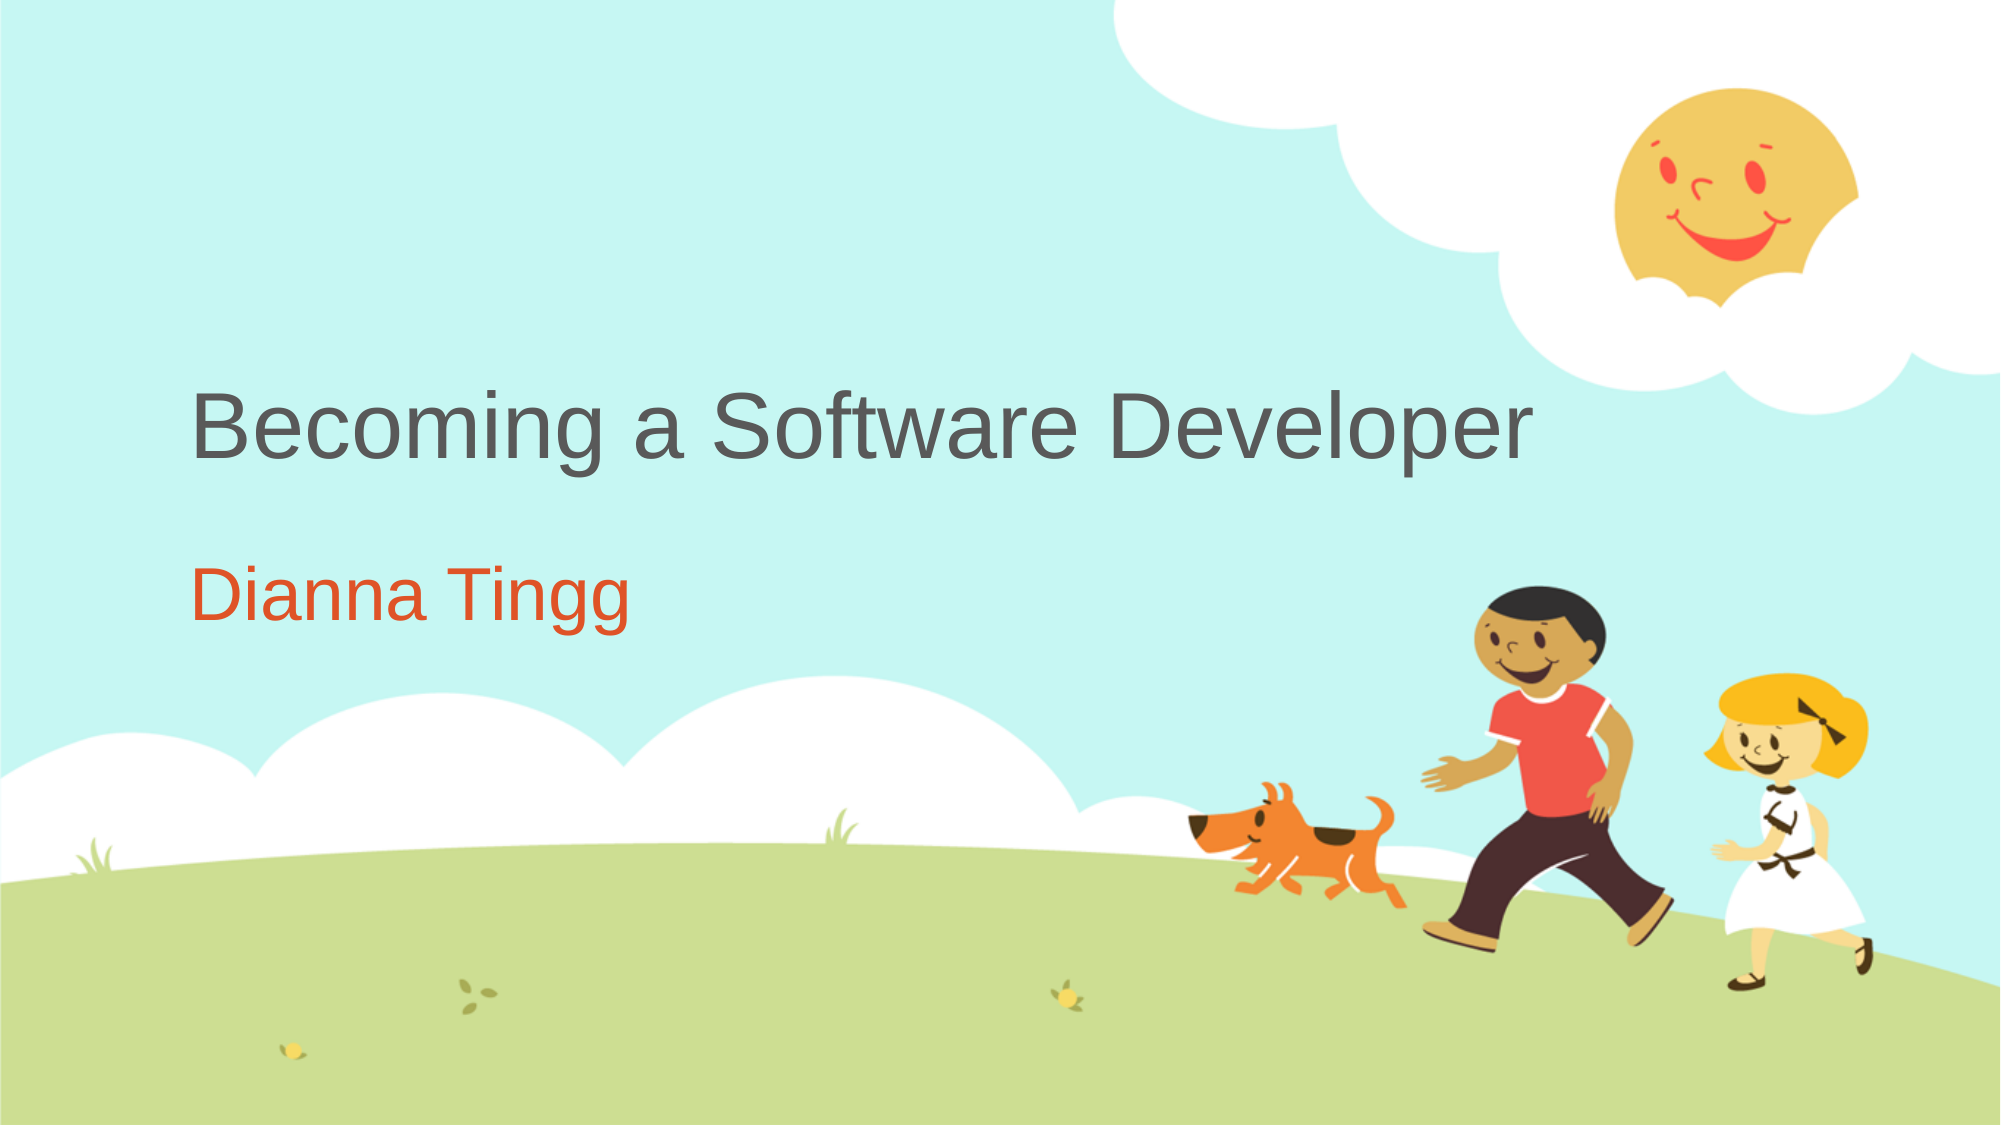

# Becoming a Software Developer
Dianna Tingg